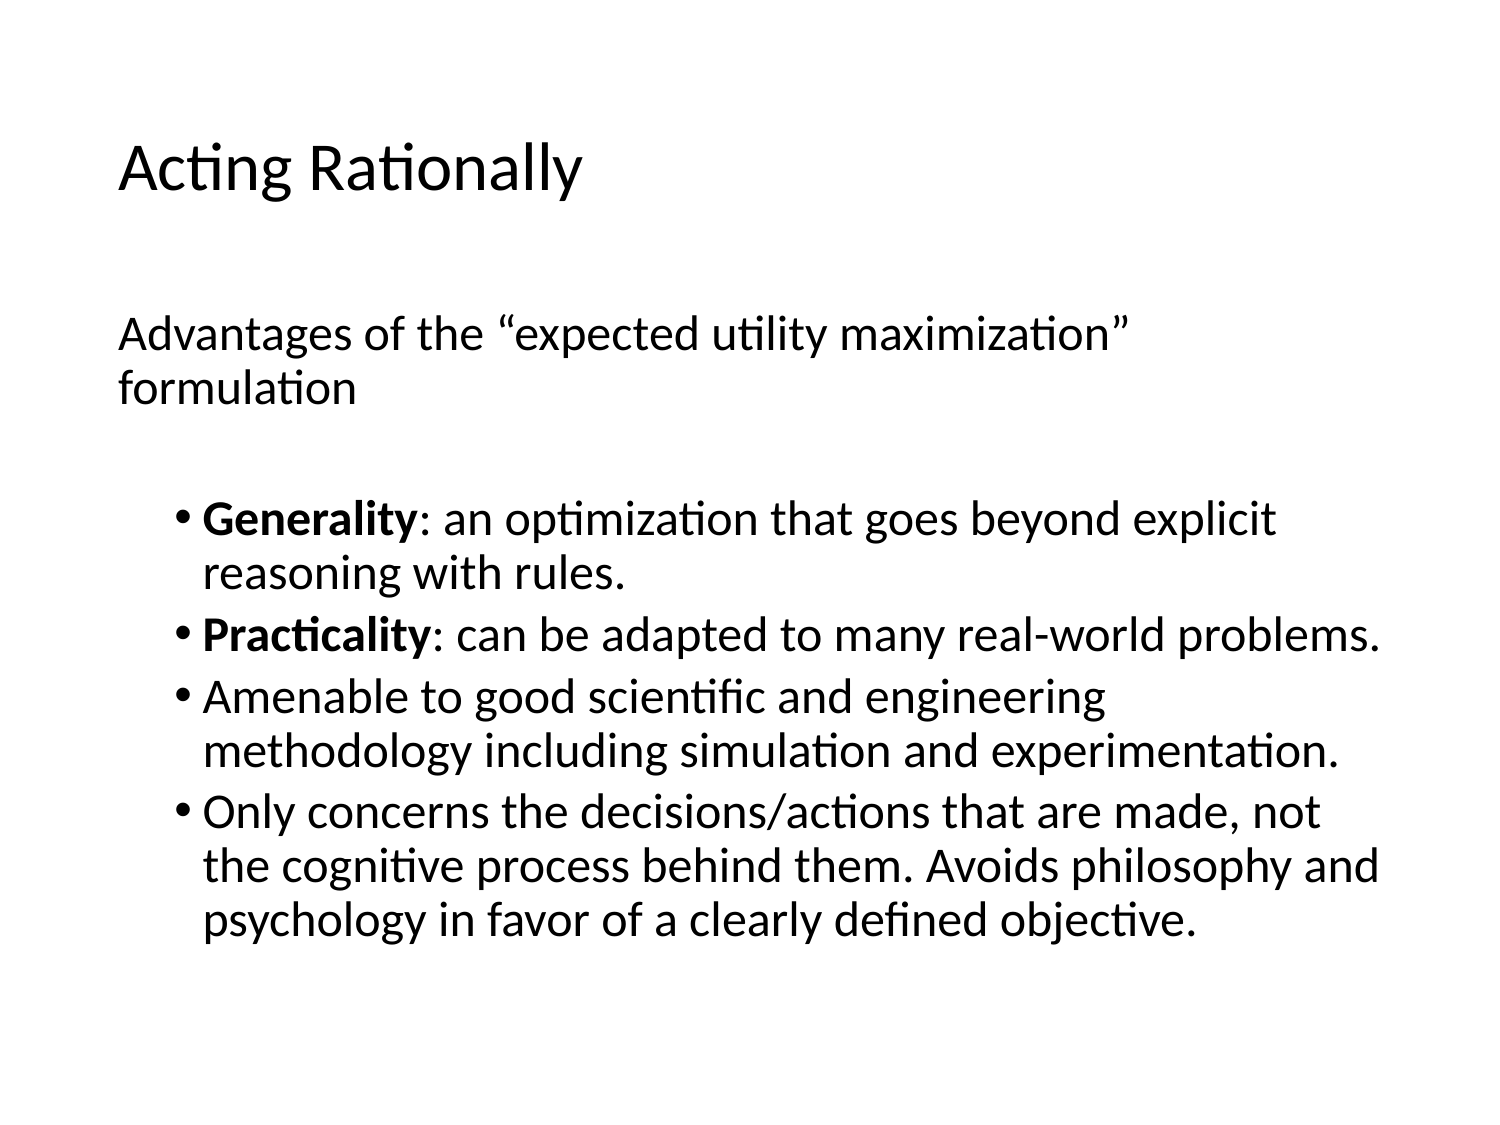

# Acting Rationally
Advantages of the “expected utility maximization” formulation

Generality: an optimization that goes beyond explicit reasoning with rules.
Practicality: can be adapted to many real-world problems.
Amenable to good scientific and engineering methodology including simulation and experimentation.
Only concerns the decisions/actions that are made, not the cognitive process behind them. Avoids philosophy and psychology in favor of a clearly defined objective.